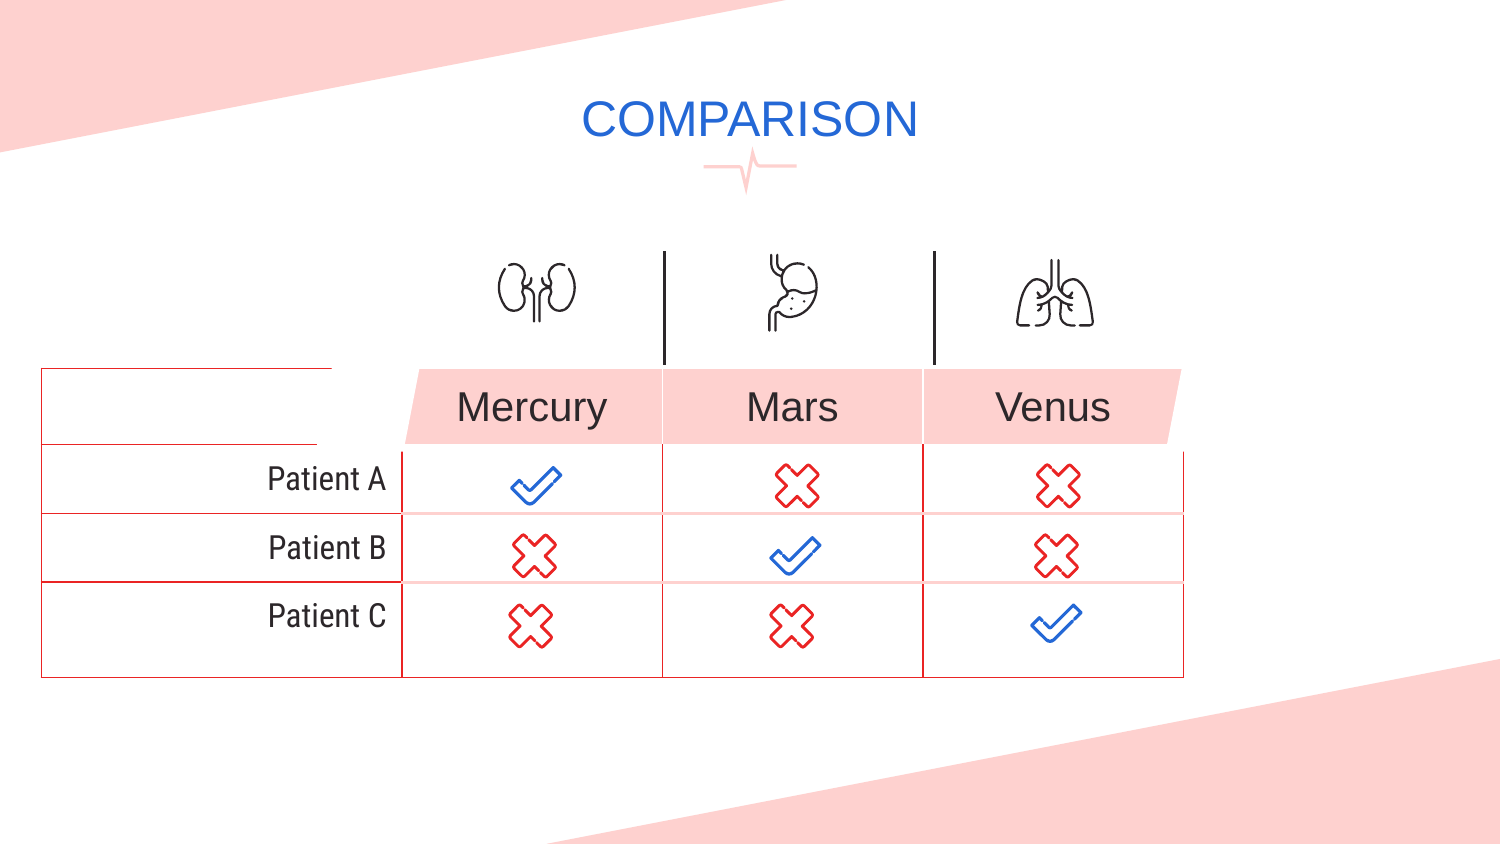

# COMPARISON

|  | Mercury | Mars | Venus |
| --- | --- | --- | --- |
| Patient A |  |  |  |
| Patient B |  |  |  |
| Patient C |  |  |  |